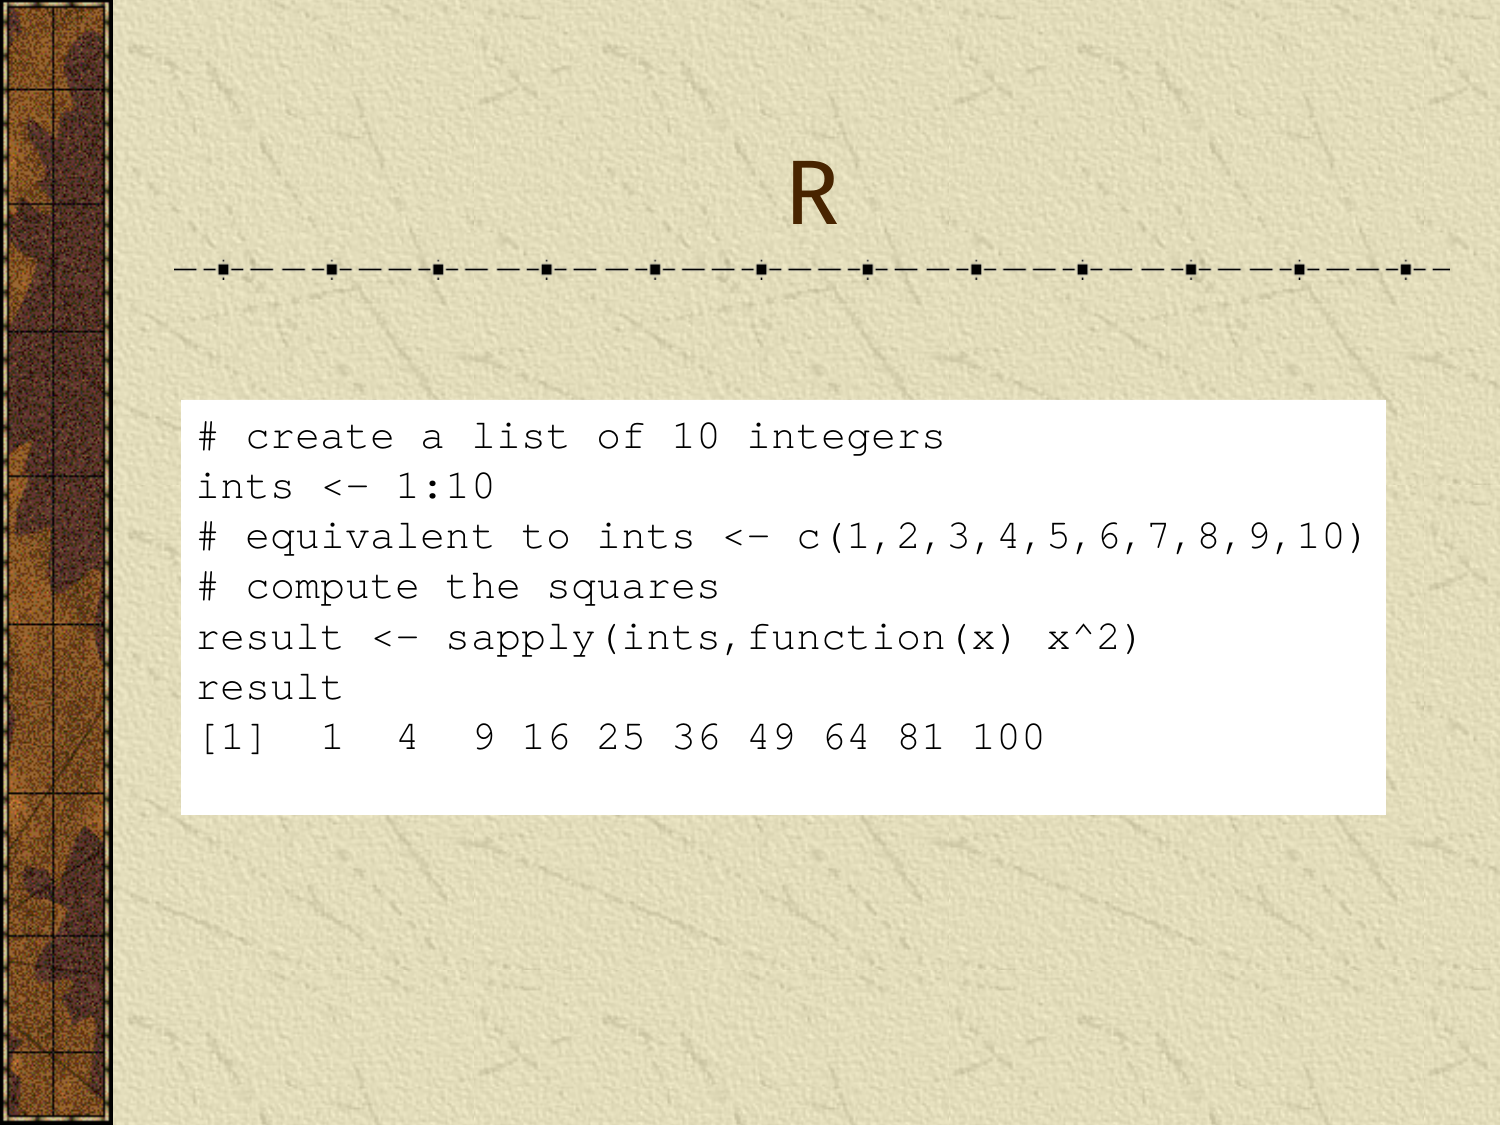

# R
# create a list of 10 integers
ints <- 1:10
# equivalent to ints <- c(1,2,3,4,5,6,7,8,9,10)
# compute the squares
result <- sapply(ints,function(x) x^2)
result
[1]  1  4  9 16 25 36 49 64 81 100